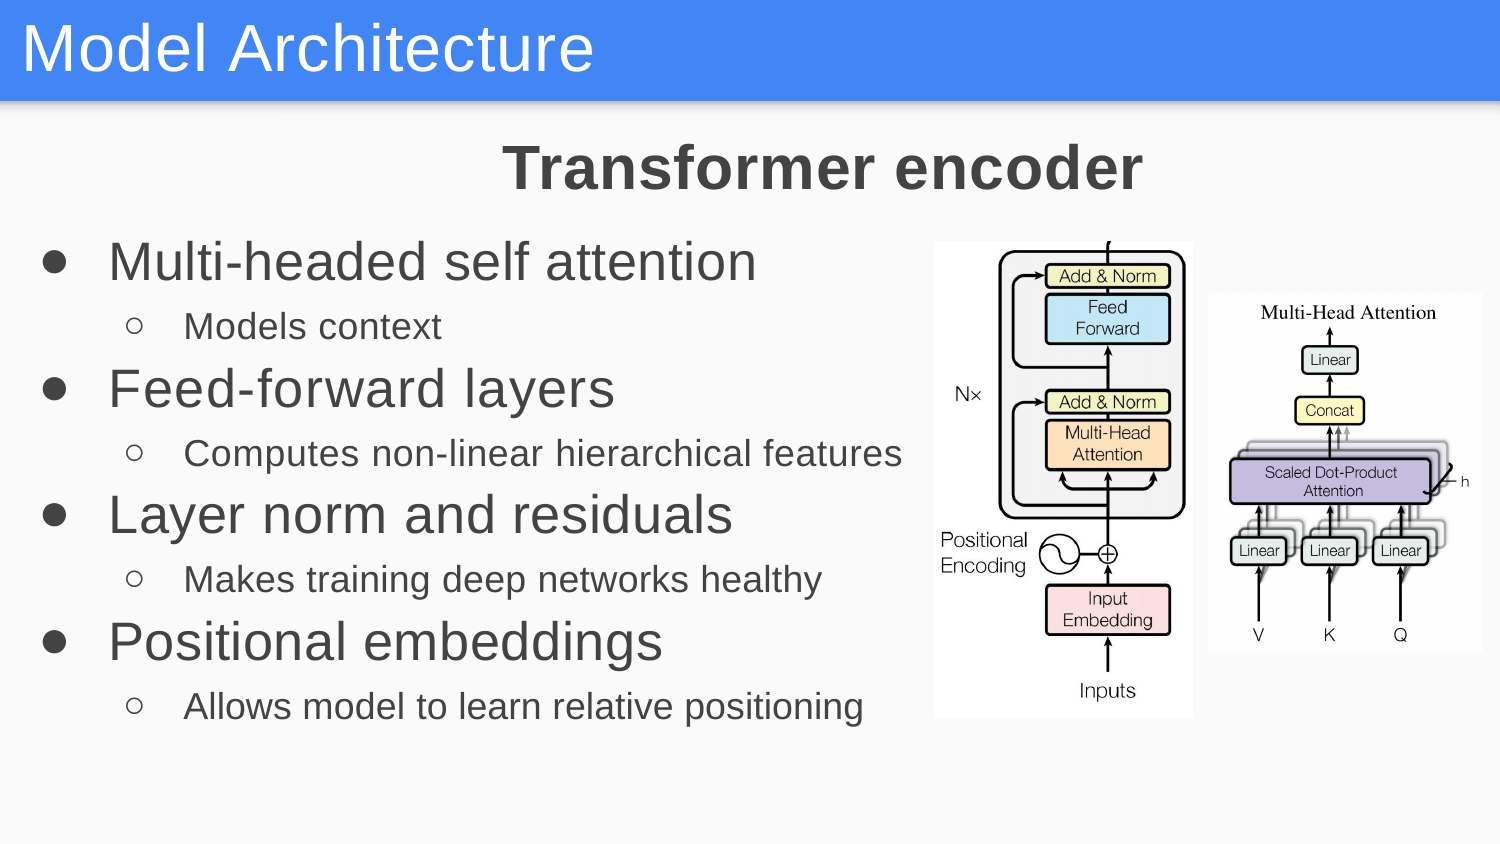

# Model Architecture
Transformer encoder
Multi-headed self attention
Models context
Feed-forward layers
Computes non-linear hierarchical features
Layer norm and residuals
Makes training deep networks healthy
Positional embeddings
Allows model to learn relative positioning